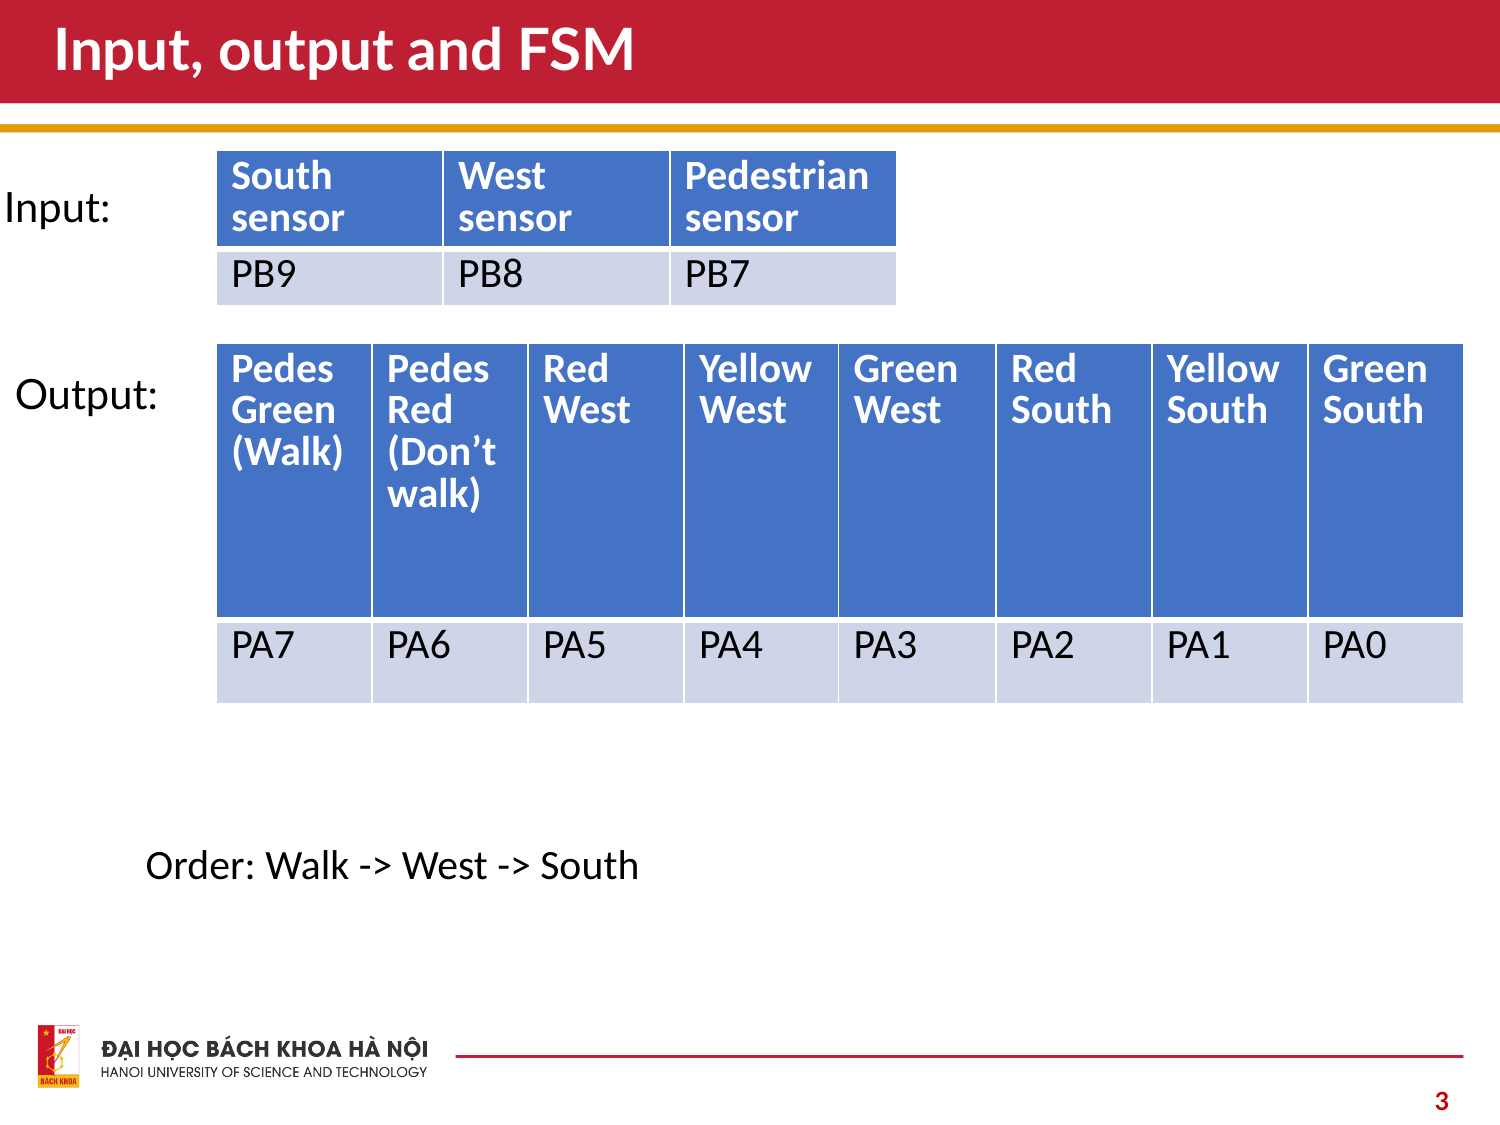

# Input, output and FSM
| South sensor | West sensor | Pedestrian sensor |
| --- | --- | --- |
| PB9 | PB8 | PB7 |
Input:

Output:

| Pedes Green (Walk) | Pedes Red (Don’t walk) | Red West | Yellow West | Green West | Red South | Yellow South | Green South |
| --- | --- | --- | --- | --- | --- | --- | --- |
| PA7 | PA6 | PA5 | PA4 | PA3 | PA2 | PA1 | PA0 |
Order: Walk -> West -> South
3